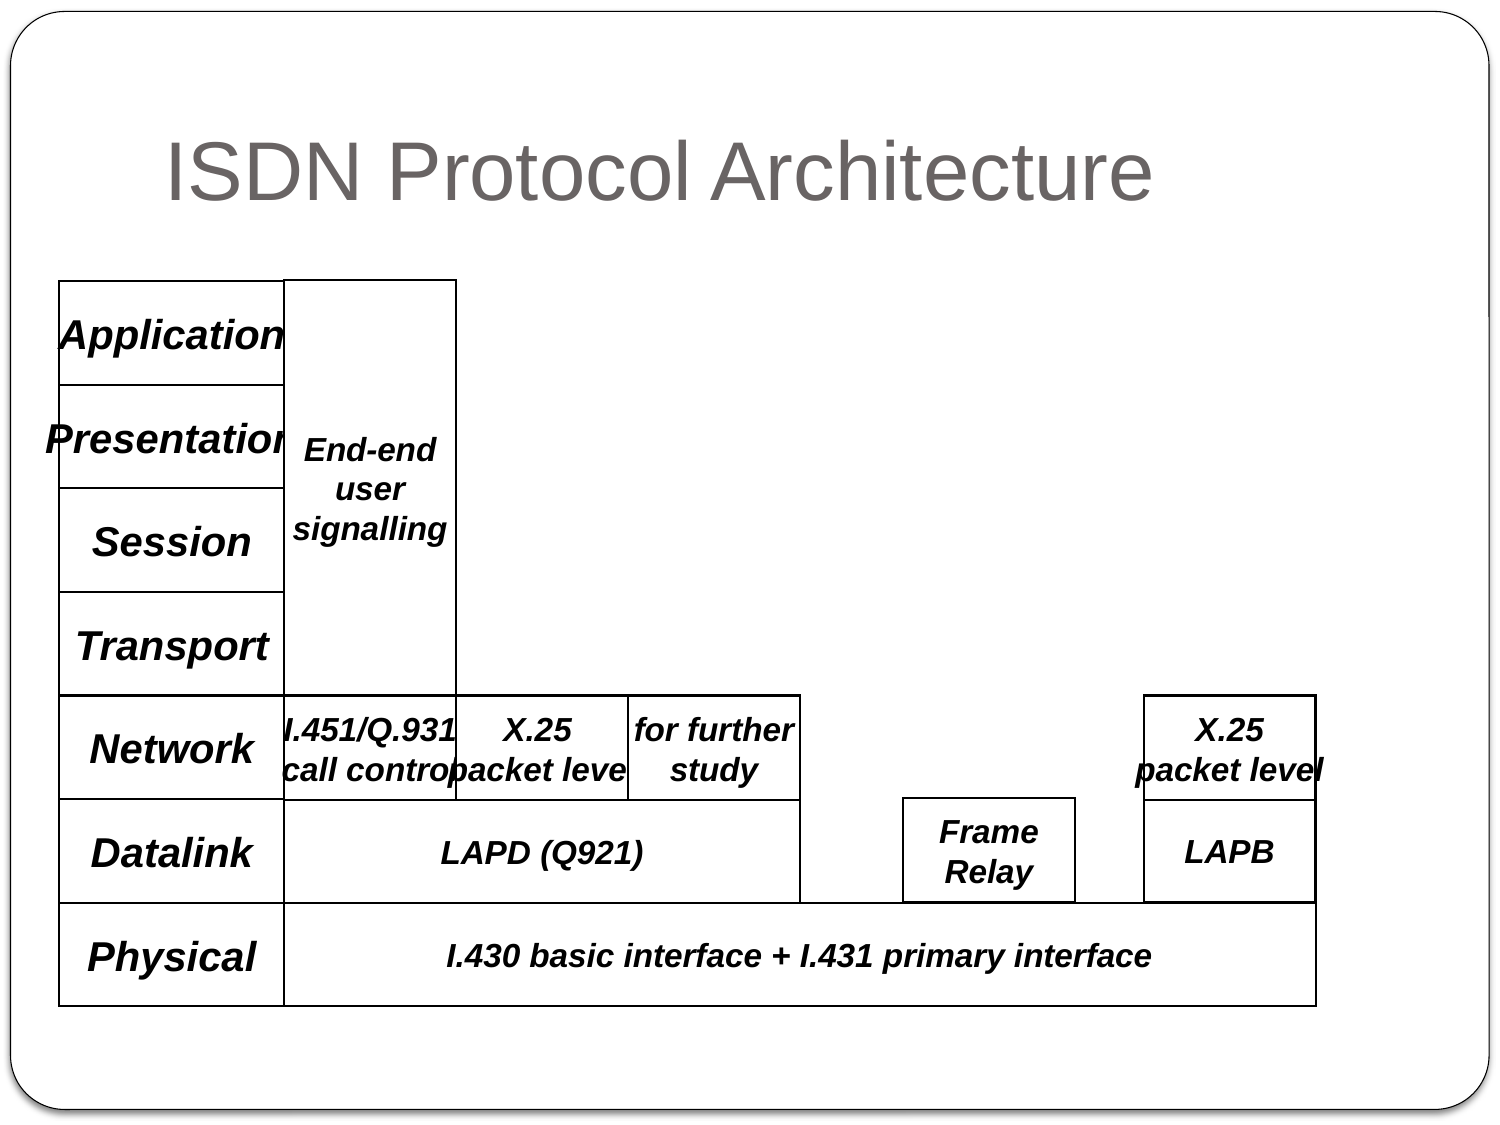

# ISDN Protocol Architecture
End-end
user
signalling
Application
Presentation
Session
Transport
Network
Datalink
Physical
I.451/Q.931
call control
X.25
packet level
for further
study
X.25
packet level
Frame
Relay
LAPB
LAPD (Q921)
Physical
I.430 basic interface + I.431 primary interface
228